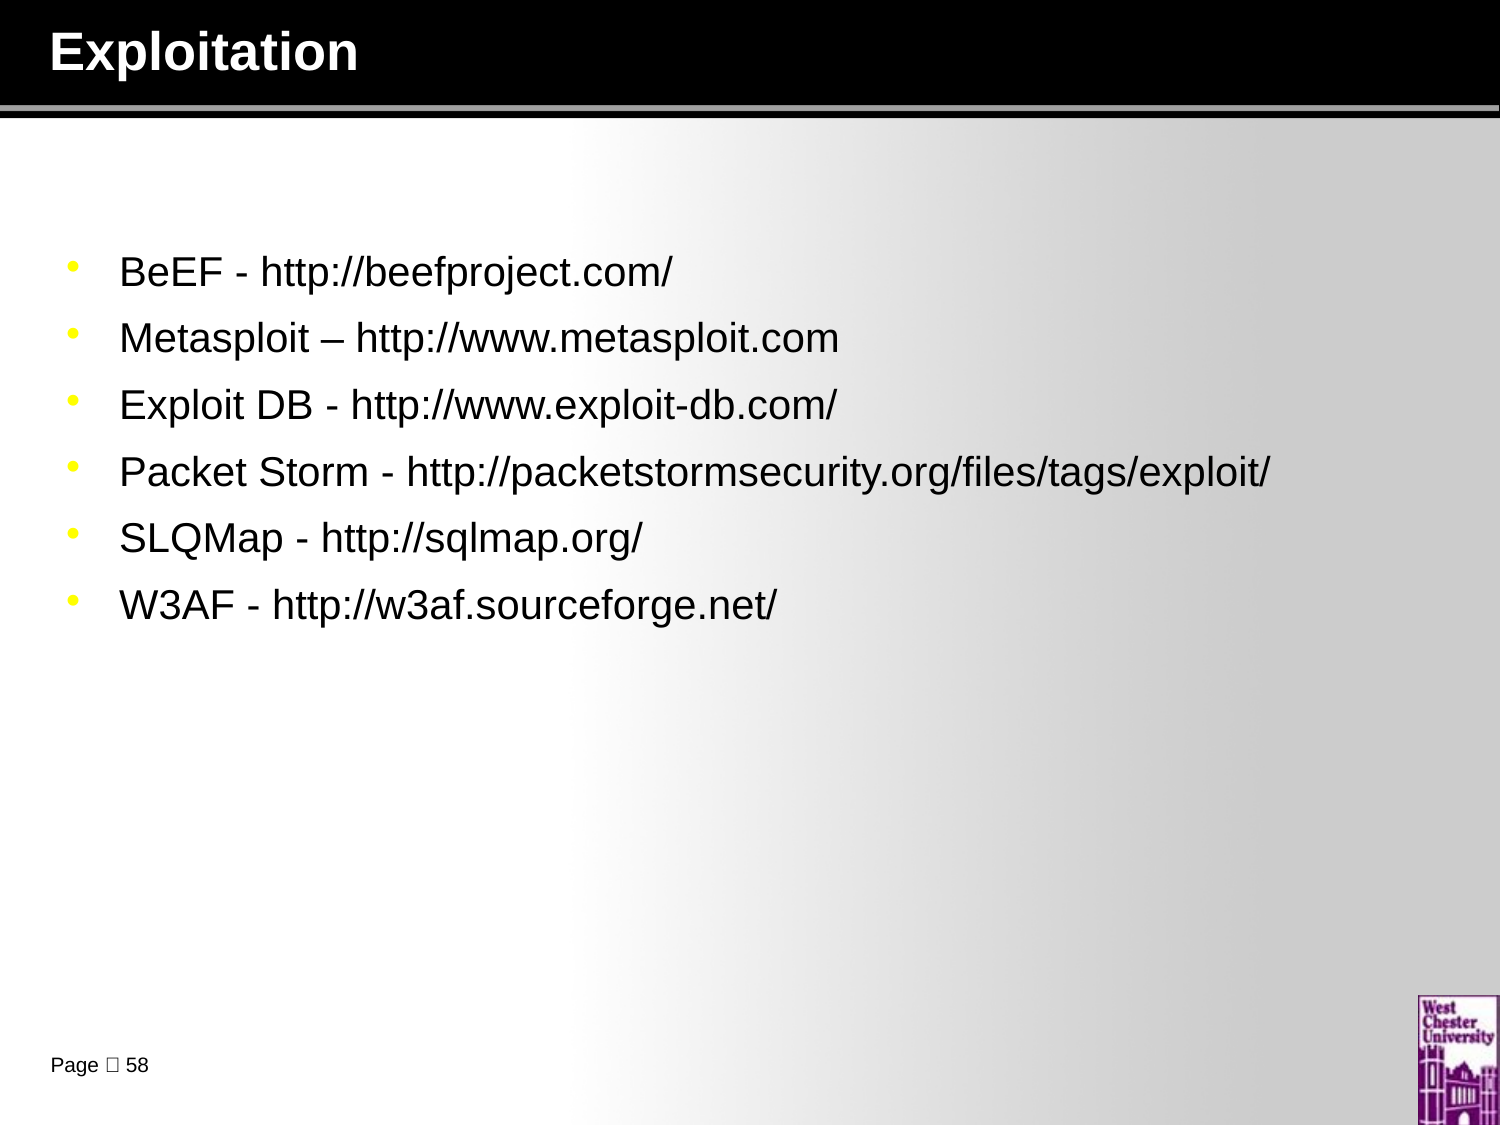

# Exploitation
BeEF - http://beefproject.com/
Metasploit – http://www.metasploit.com
Exploit DB - http://www.exploit-db.com/
Packet Storm - http://packetstormsecurity.org/files/tags/exploit/
SLQMap - http://sqlmap.org/
W3AF - http://w3af.sourceforge.net/